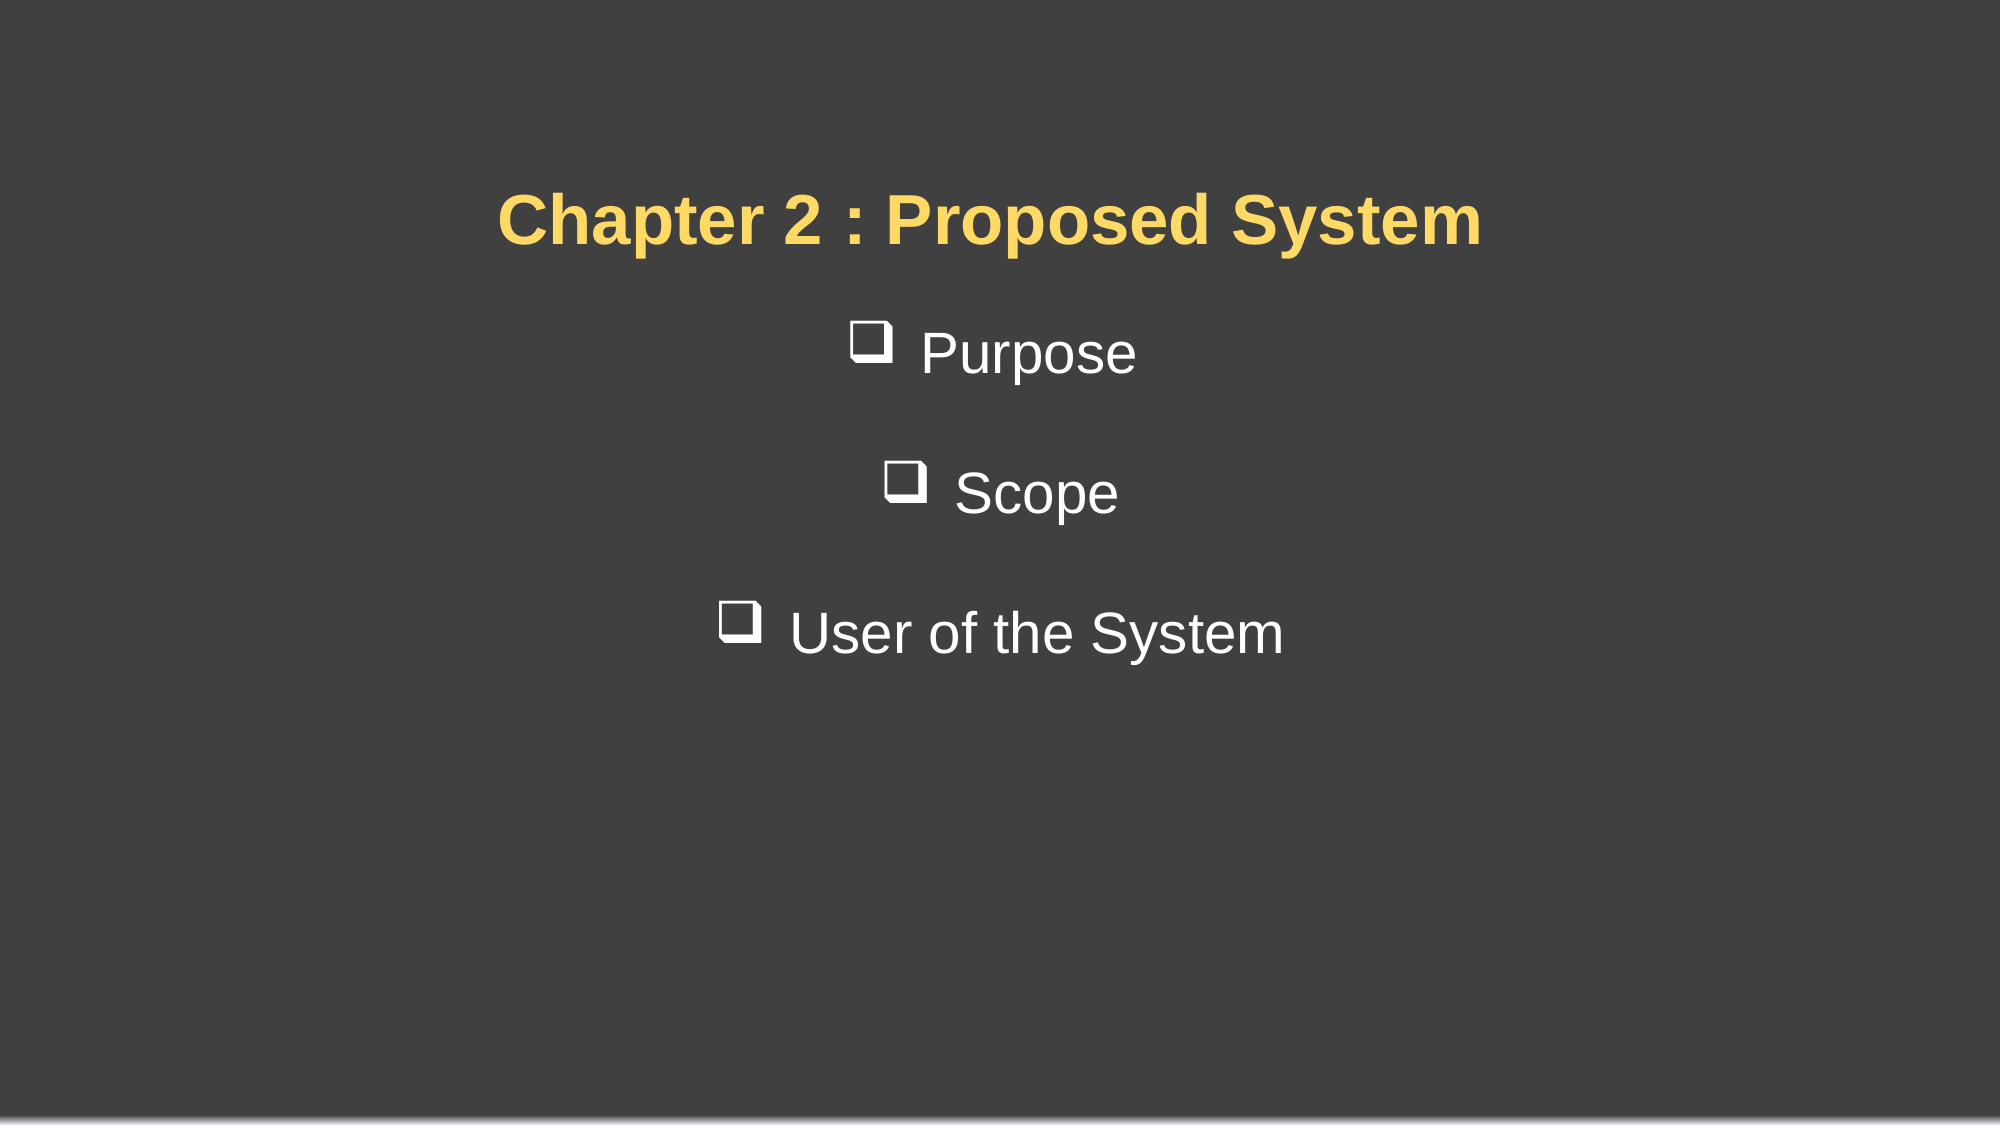

Chapter 2 : Proposed System
Purpose

Scope

User of the System